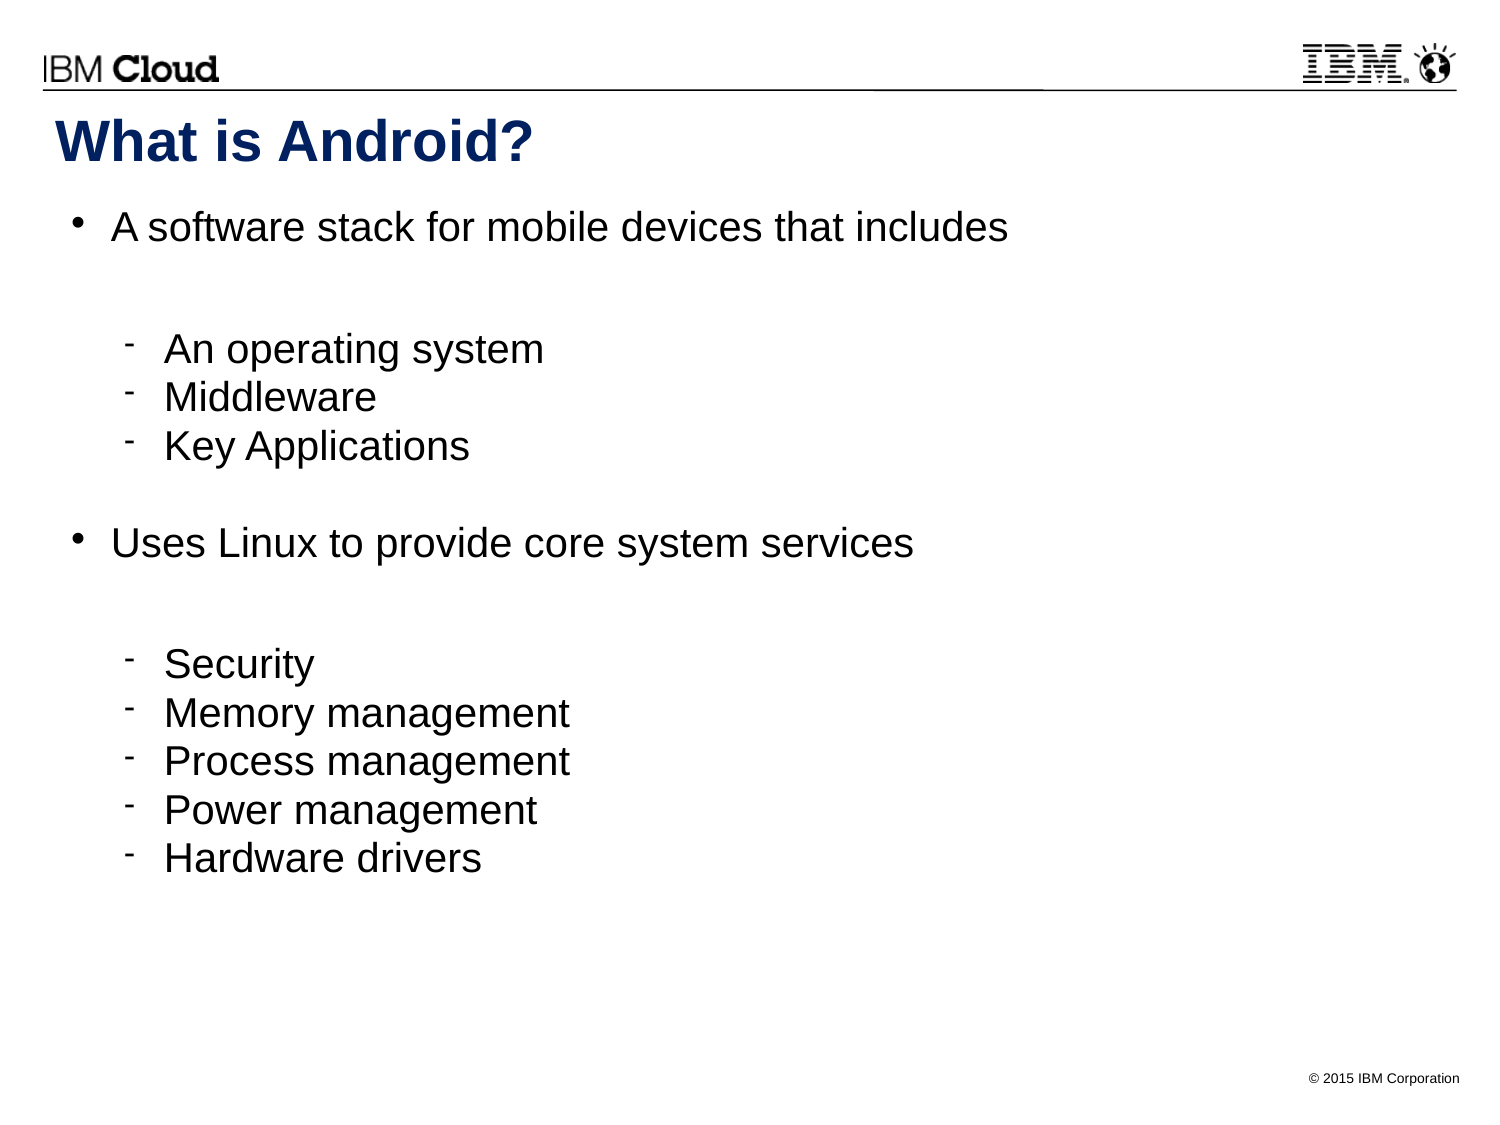

# What is Android?
A software stack for mobile devices that includes

An operating system
Middleware
Key Applications

Uses Linux to provide core system services

Security
Memory management
Process management
Power management
Hardware drivers